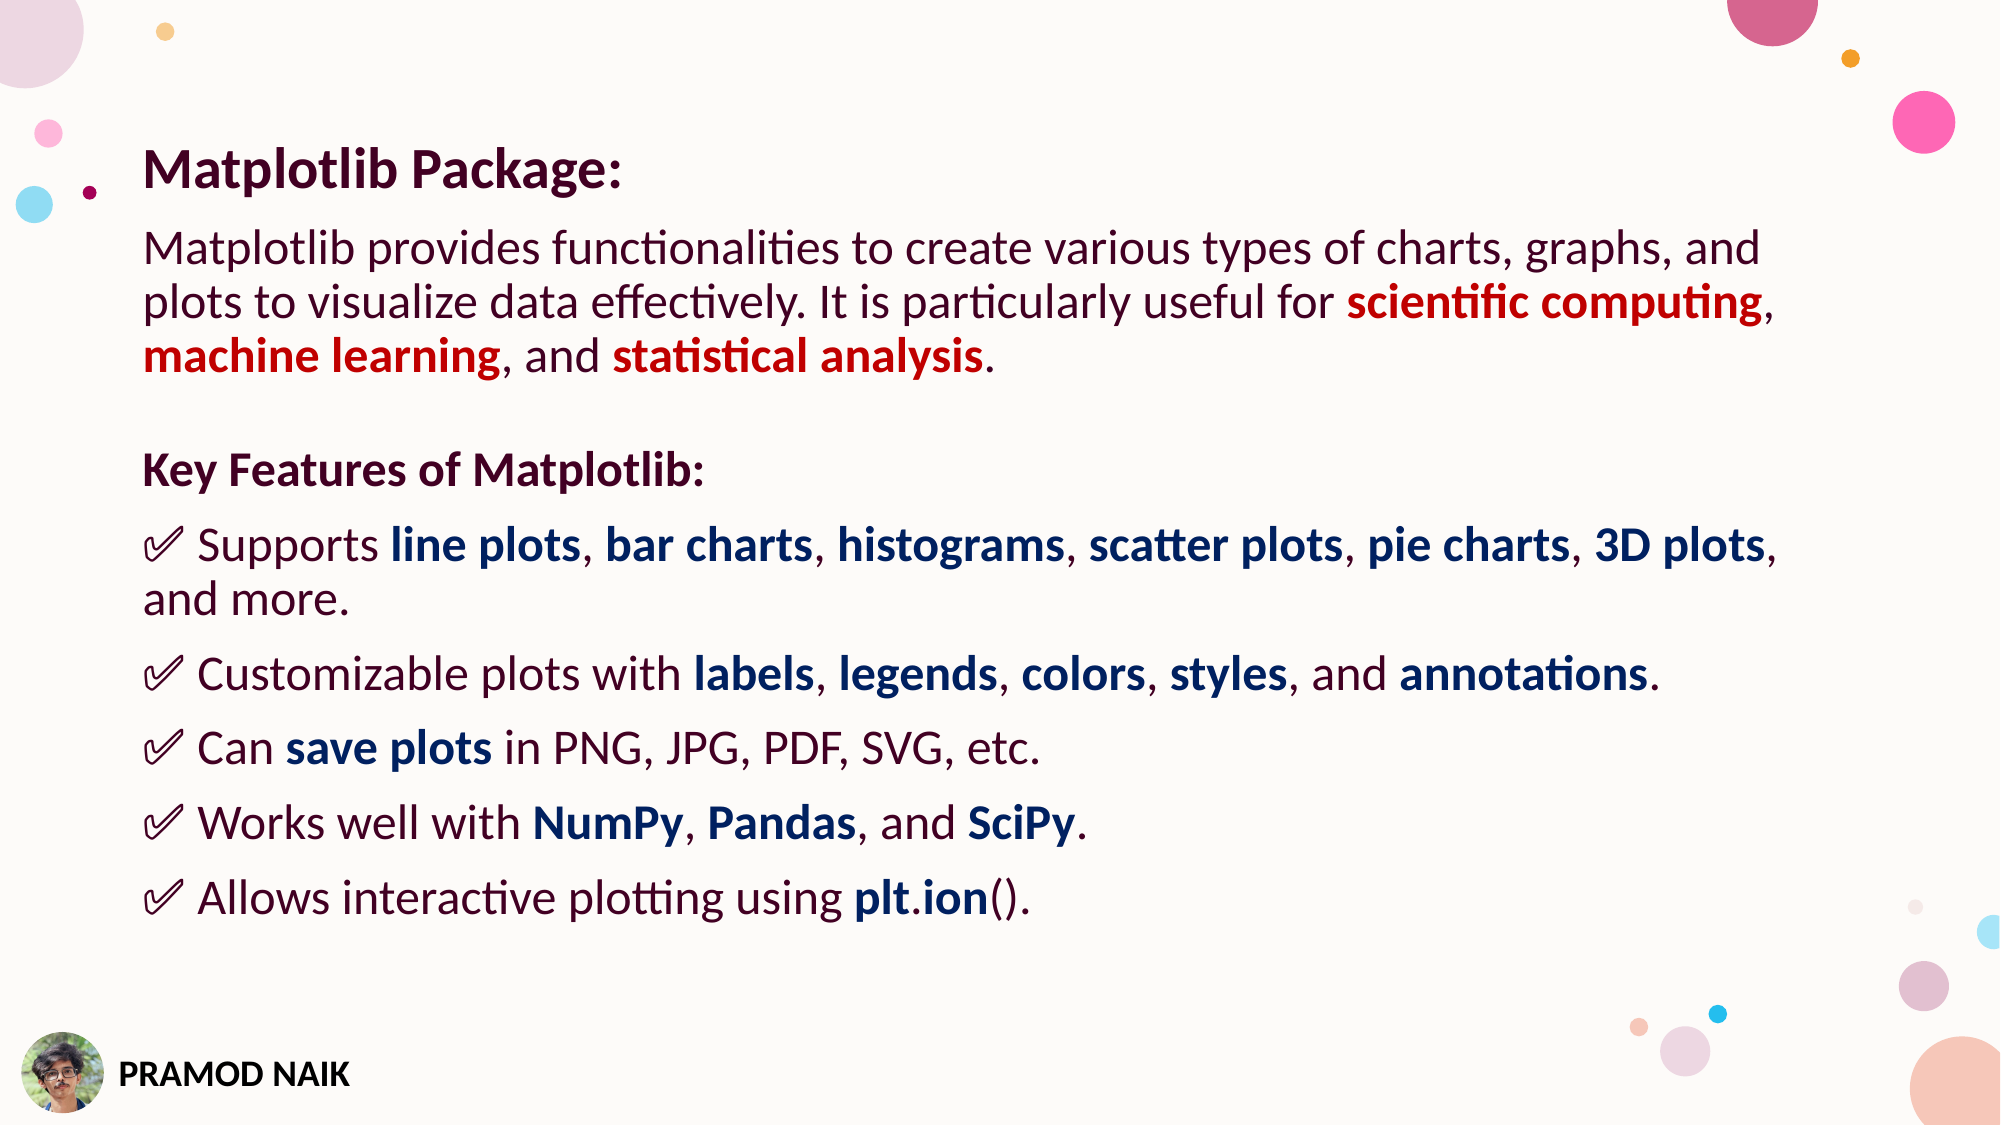

Matplotlib Package:
Matplotlib provides functionalities to create various types of charts, graphs, and plots to visualize data effectively. It is particularly useful for scientific computing, machine learning, and statistical analysis.

Key Features of Matplotlib:
✅ Supports line plots, bar charts, histograms, scatter plots, pie charts, 3D plots, and more.
✅ Customizable plots with labels, legends, colors, styles, and annotations.
✅ Can save plots in PNG, JPG, PDF, SVG, etc.
✅ Works well with NumPy, Pandas, and SciPy.
✅ Allows interactive plotting using plt.ion().